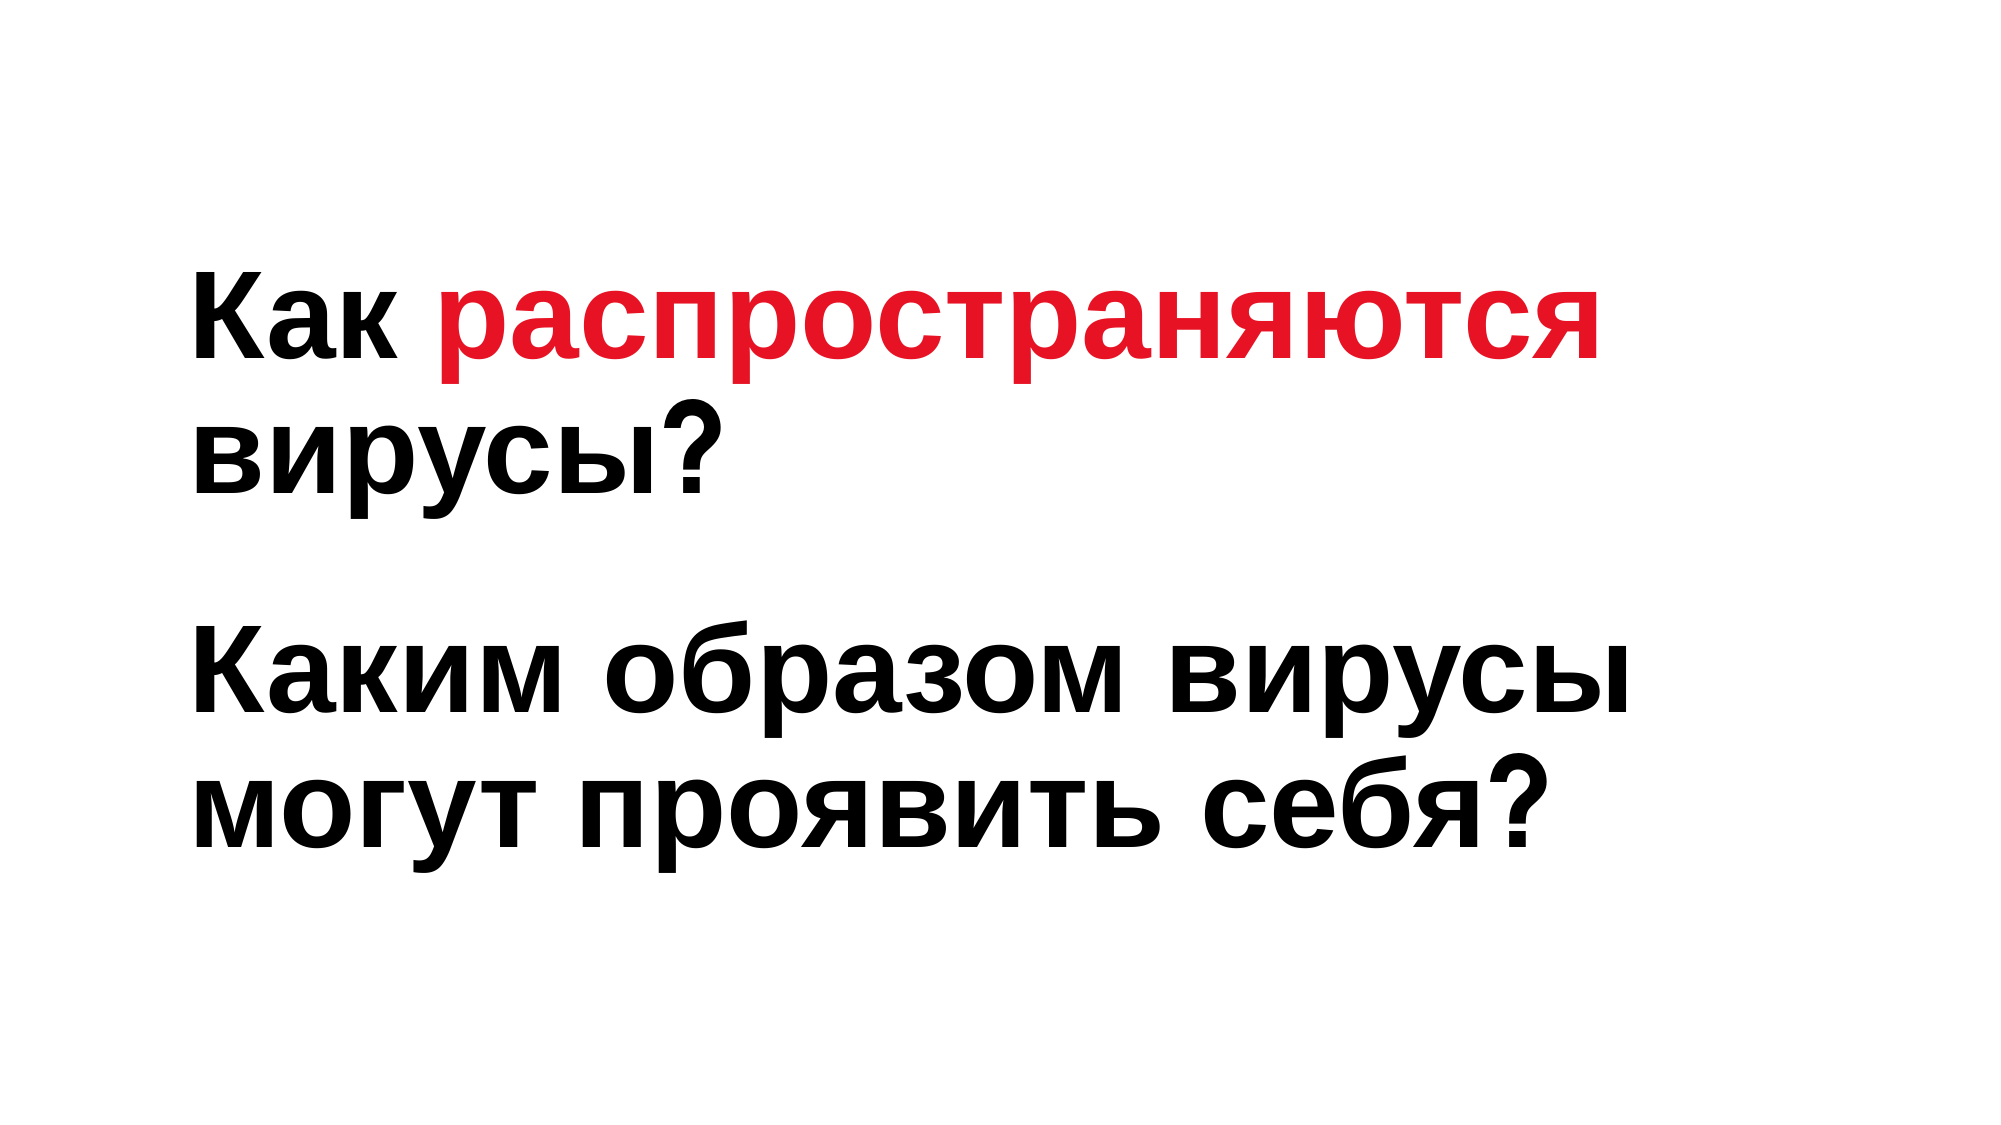

# Как распространяются вирусы?
Каким образом вирусы могут проявить себя?